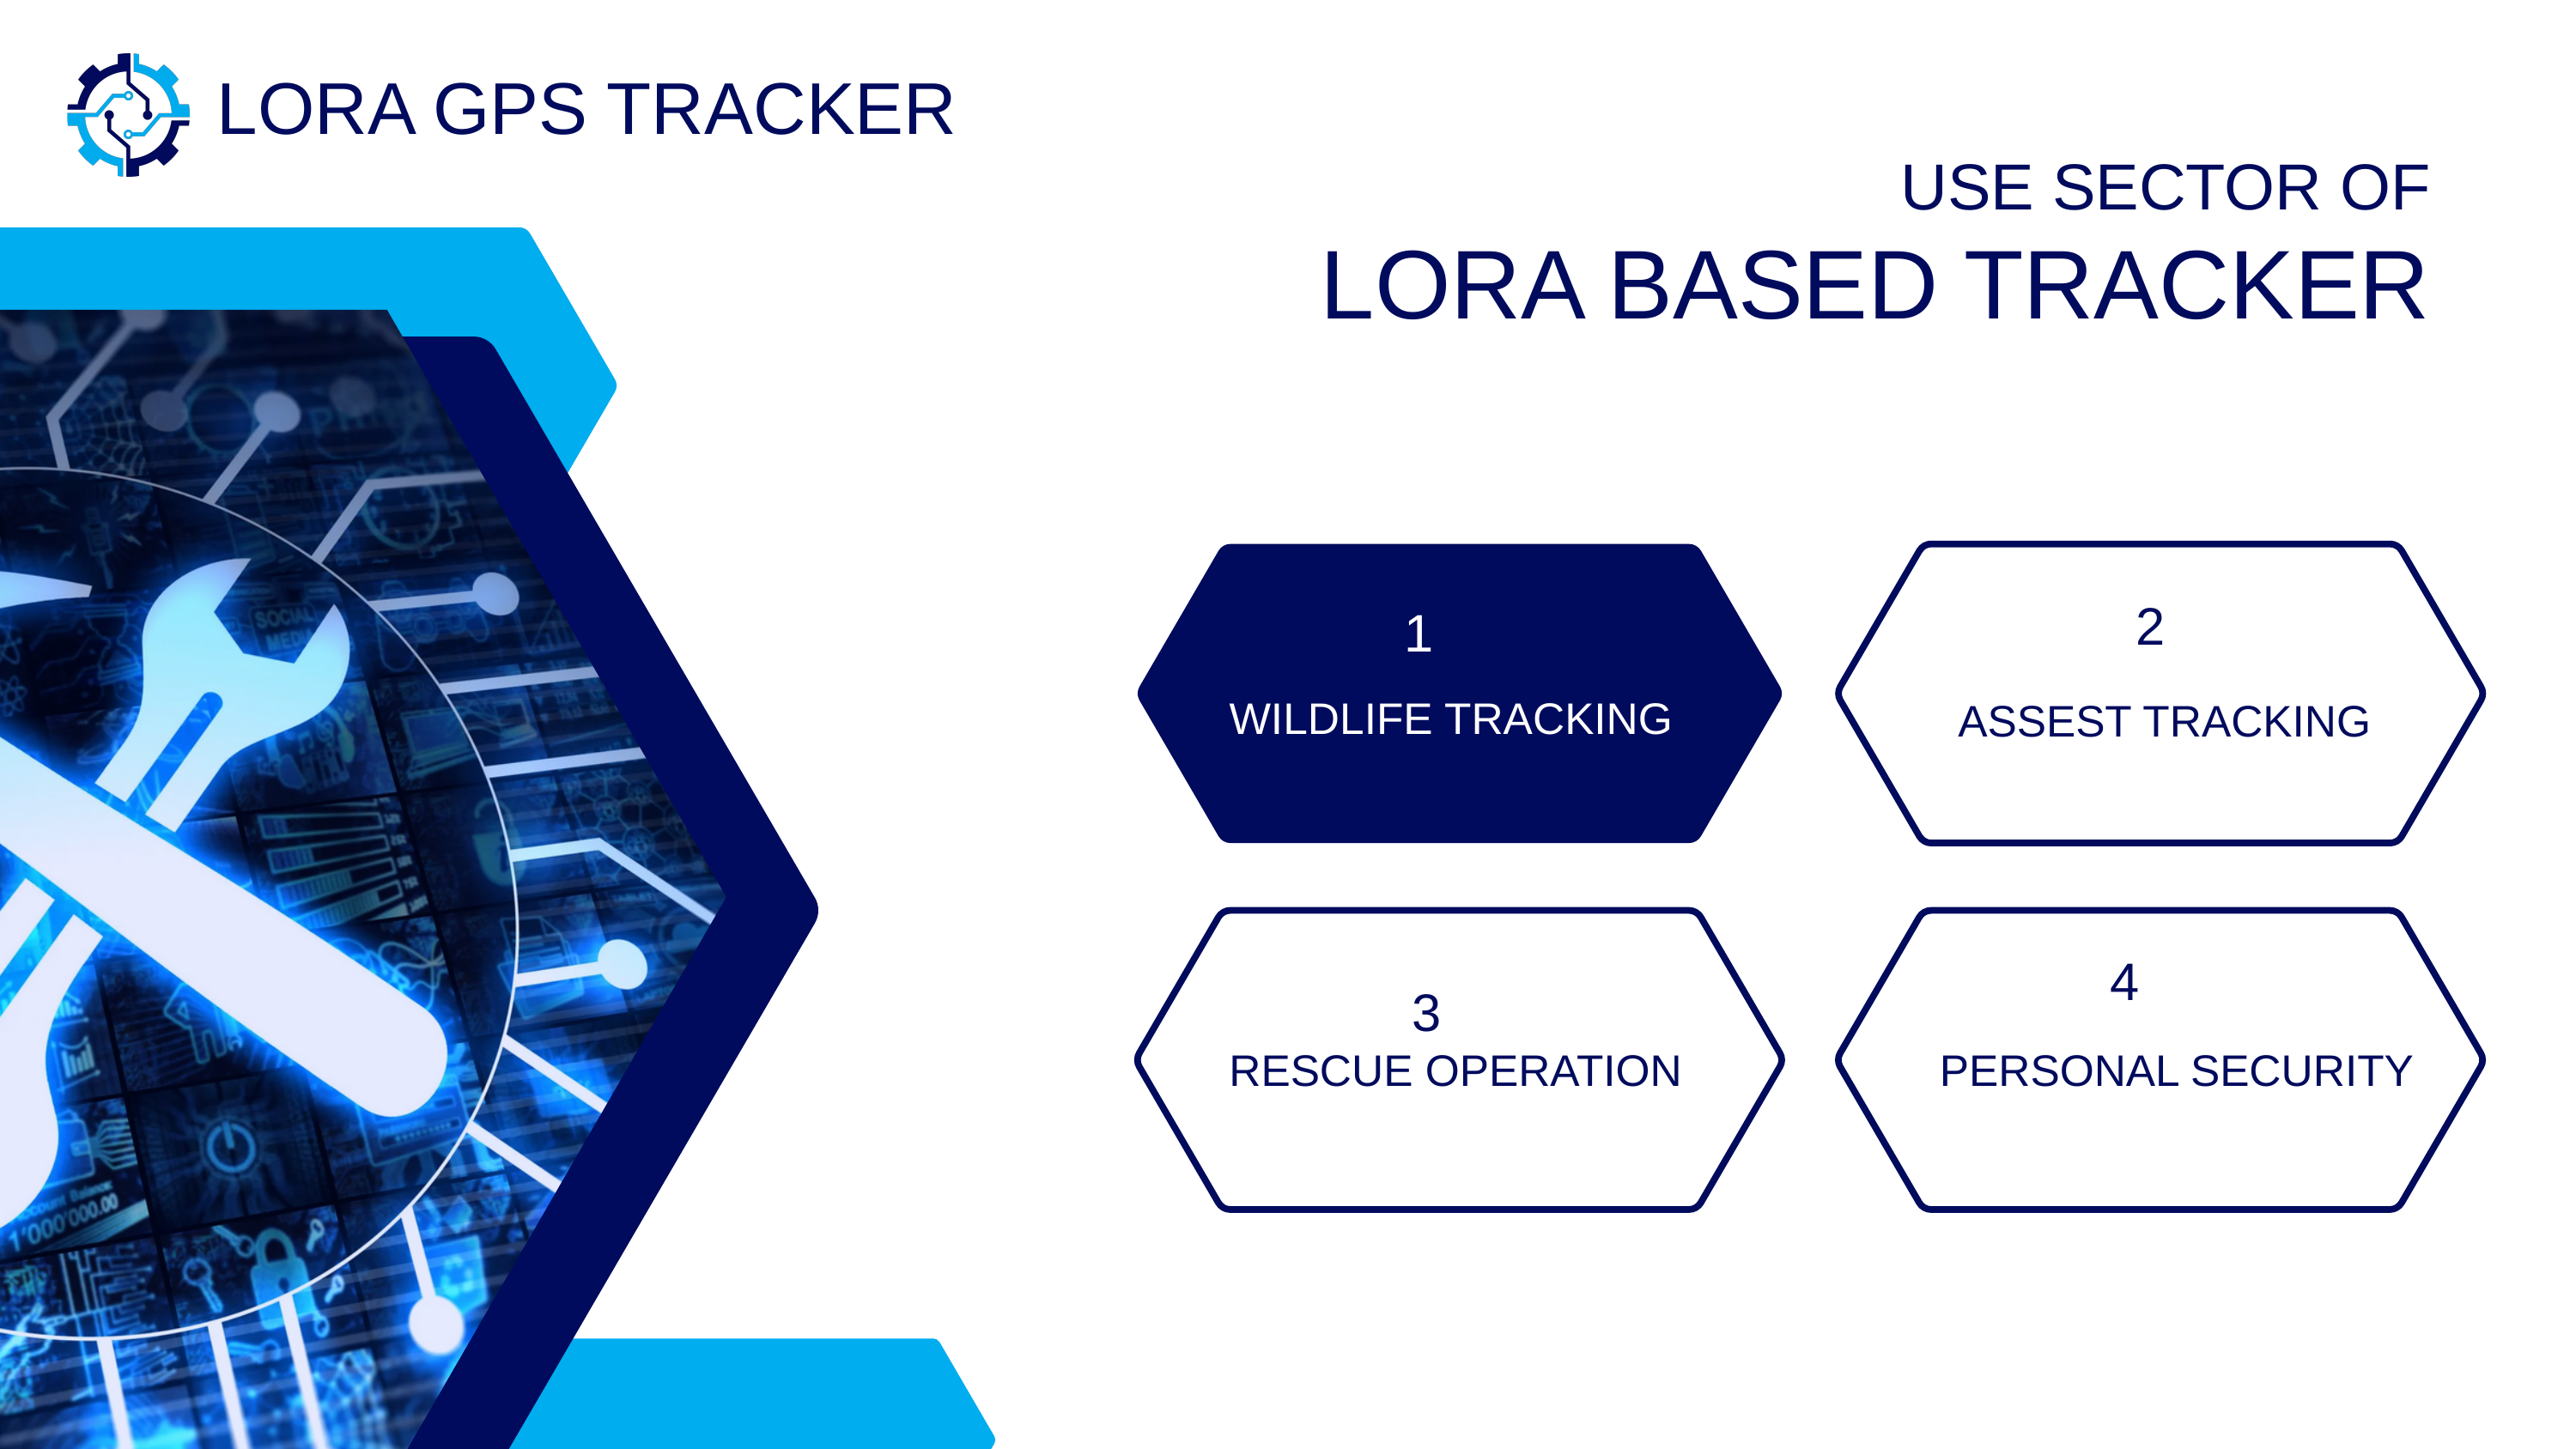

LORA GPS TRACKER
USE SECTOR OF
LORA BASED TRACKER

2
1
WILDLIFE TRACKING
ASSEST TRACKING

4
3
RESCUE OPERATION
PERSONAL SECURITY